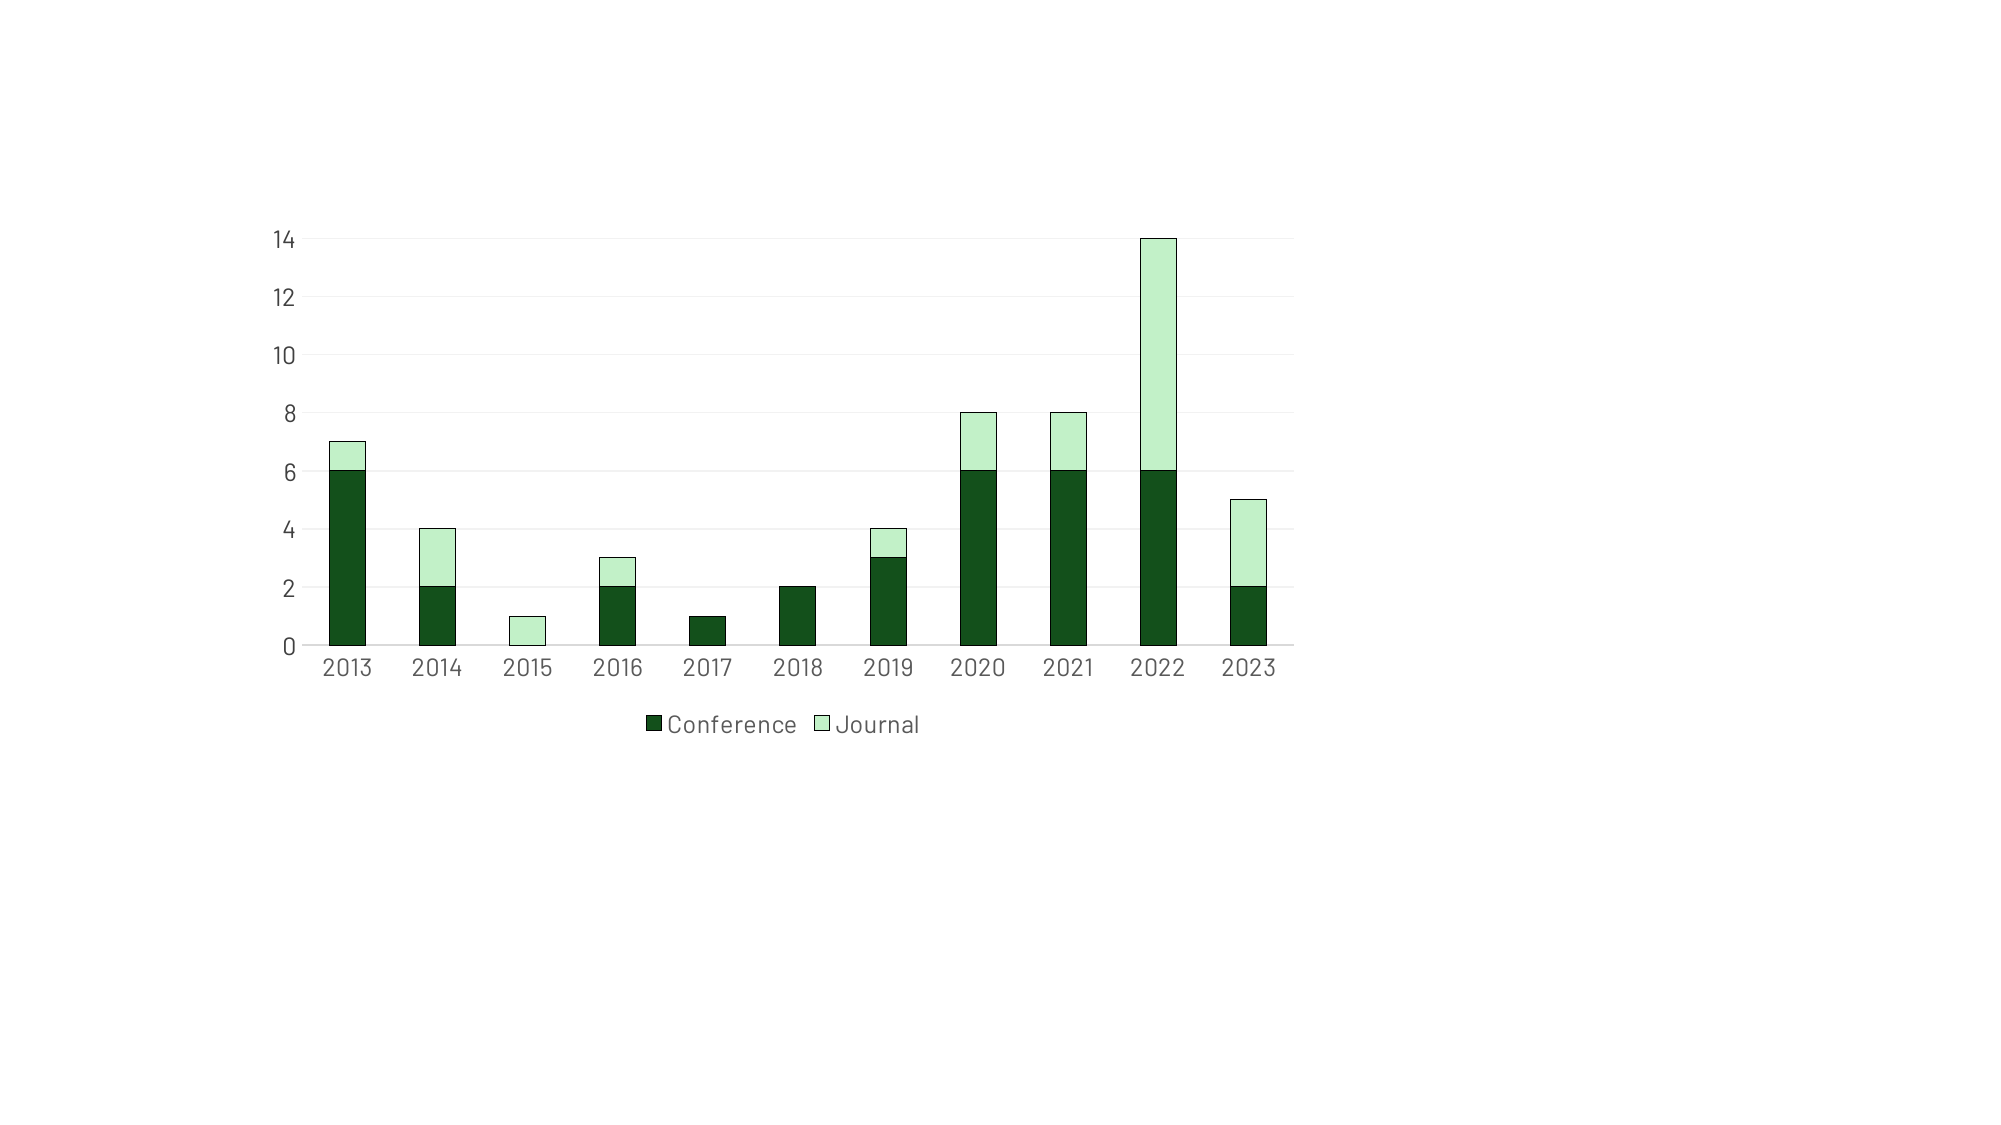

### Chart

| Category | Conference | Journal |
|---|---|---|
| 2013 | 6.0 | 1.0 |
| 2014 | 2.0 | 2.0 |
| 2015 | 0.0 | 1.0 |
| 2016 | 2.0 | 1.0 |
| 2017 | 1.0 | 0.0 |
| 2018 | 2.0 | 0.0 |
| 2019 | 3.0 | 1.0 |
| 2020 | 6.0 | 2.0 |
| 2021 | 6.0 | 2.0 |
| 2022 | 6.0 | 8.0 |
| 2023 | 2.0 | 3.0 |